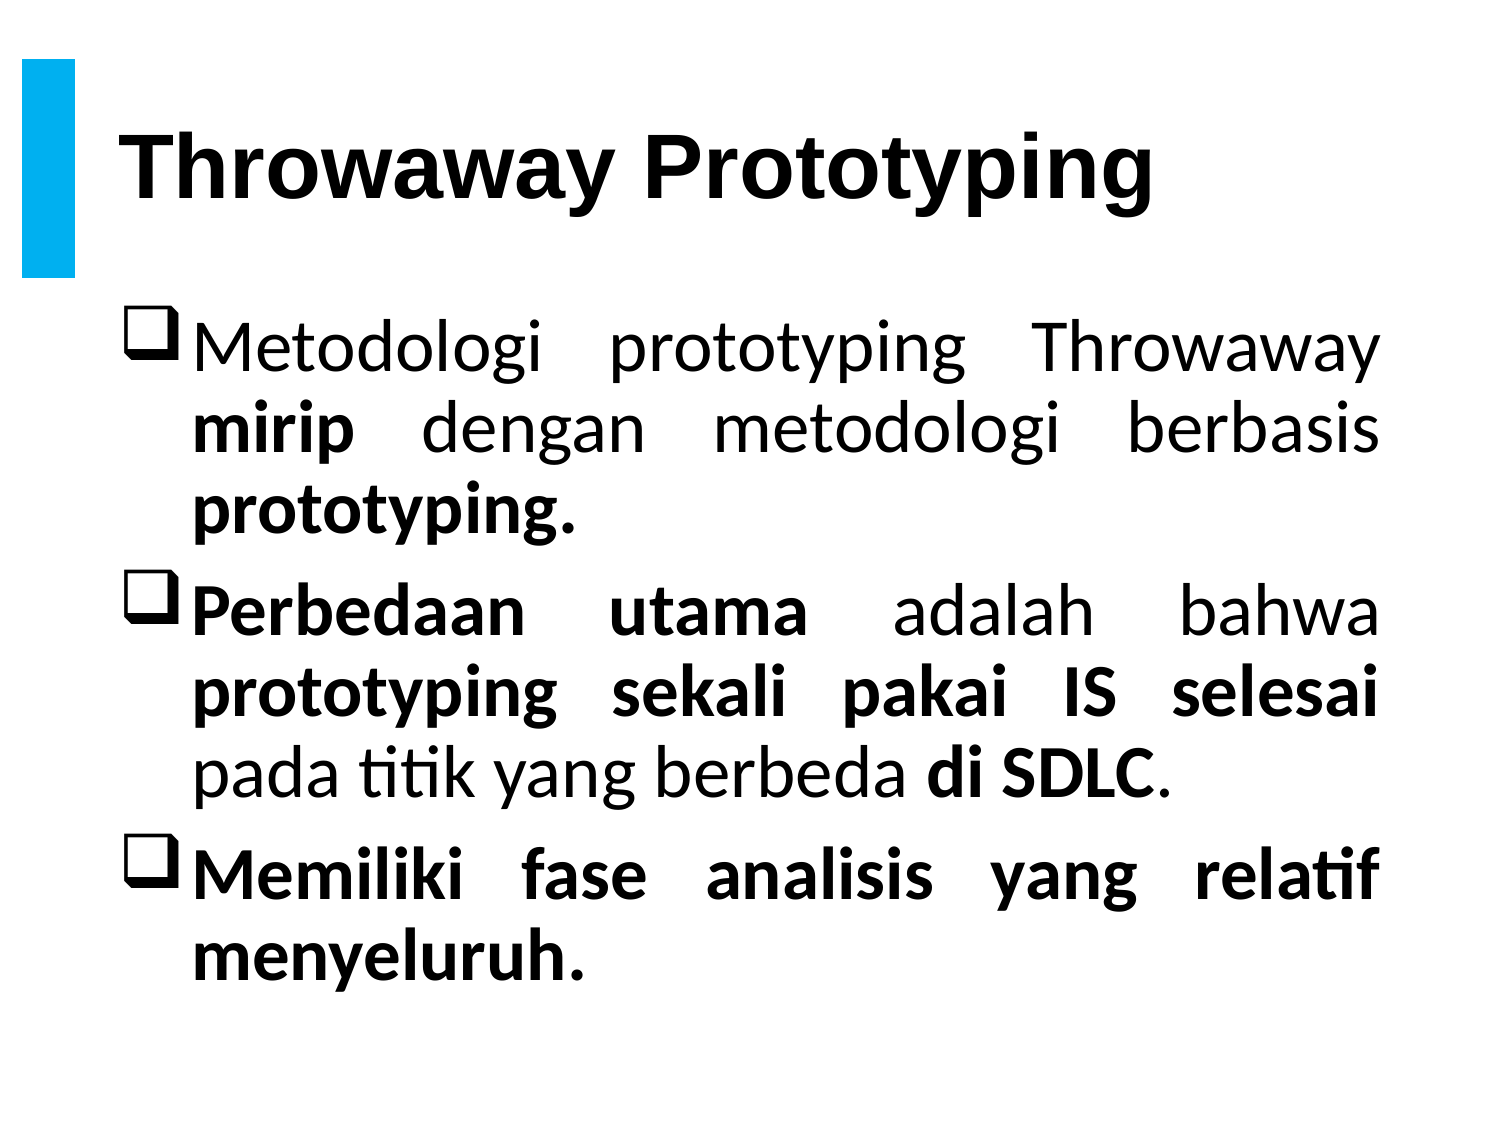

# Throwaway Prototyping
Metodologi prototyping Throwaway mirip dengan metodologi berbasis prototyping.
Perbedaan utama adalah bahwa prototyping sekali pakai IS selesai pada titik yang berbeda di SDLC.
Memiliki fase analisis yang relatif menyeluruh.